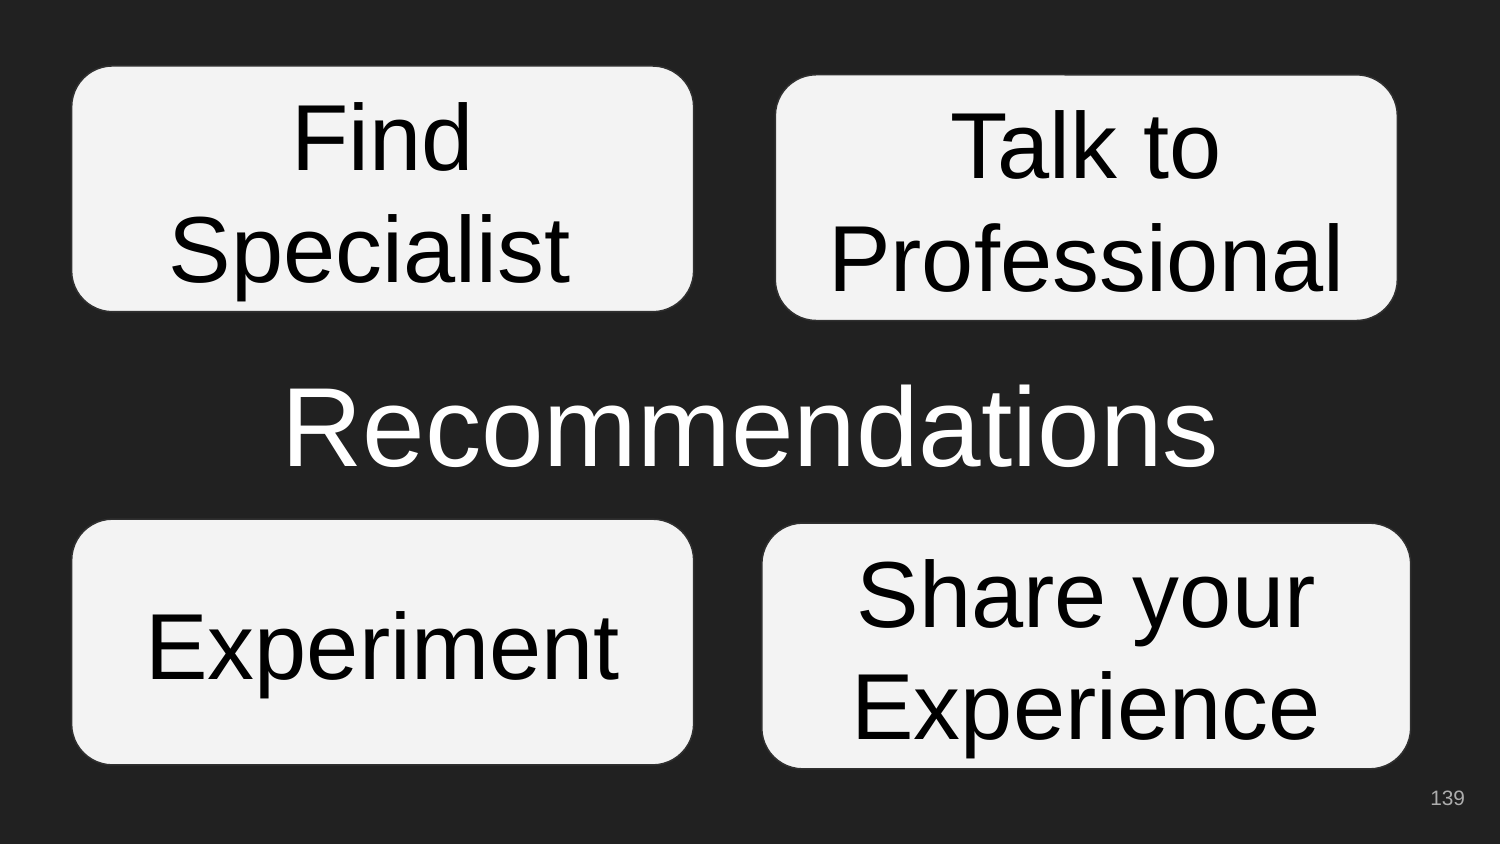

Find Specialist
Talk to Professional
# Recommendations
Experiment
Share your Experience
139